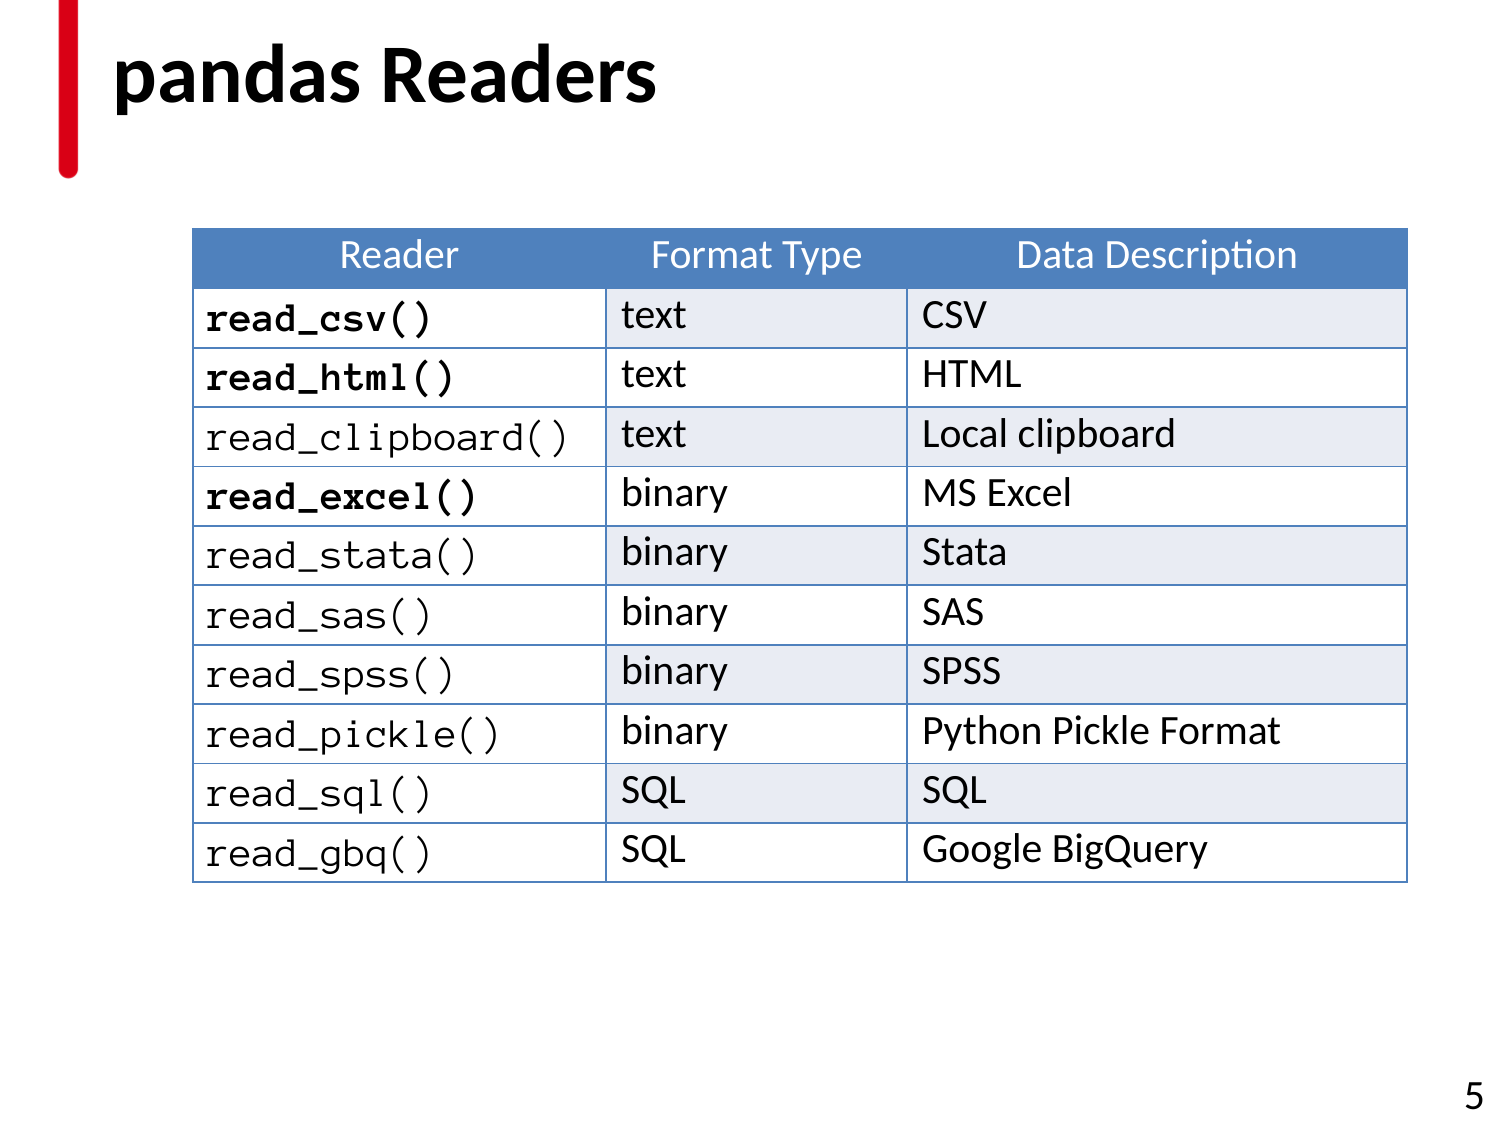

# pandas Readers

| Reader | Format Type | Data Description |
| --- | --- | --- |
| read\_csv() | text | CSV |
| read\_html() | text | HTML |
| read\_clipboard() | text | Local clipboard |
| read\_excel() | binary | MS Excel |
| read\_stata() | binary | Stata |
| read\_sas() | binary | SAS |
| read\_spss() | binary | SPSS |
| read\_pickle() | binary | Python Pickle Format |
| read\_sql() | SQL | SQL |
| read\_gbq() | SQL | Google BigQuery |